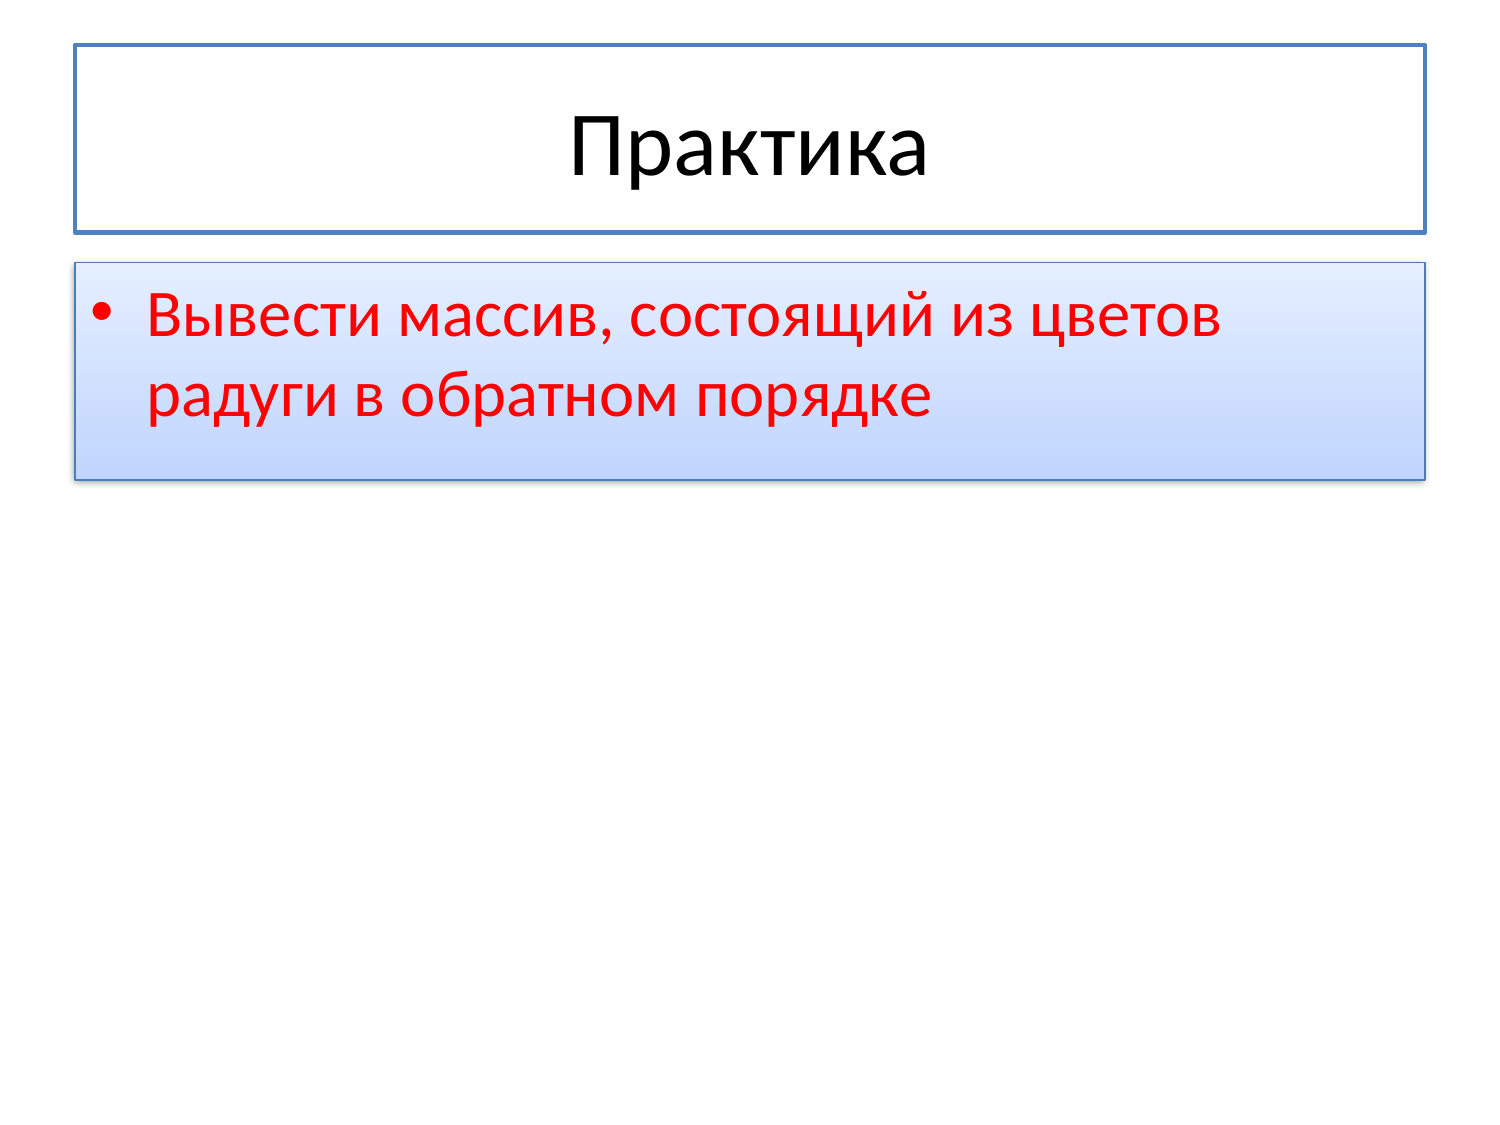

# Практика
Вывести массив, состоящий из цветов радуги в обратном порядке